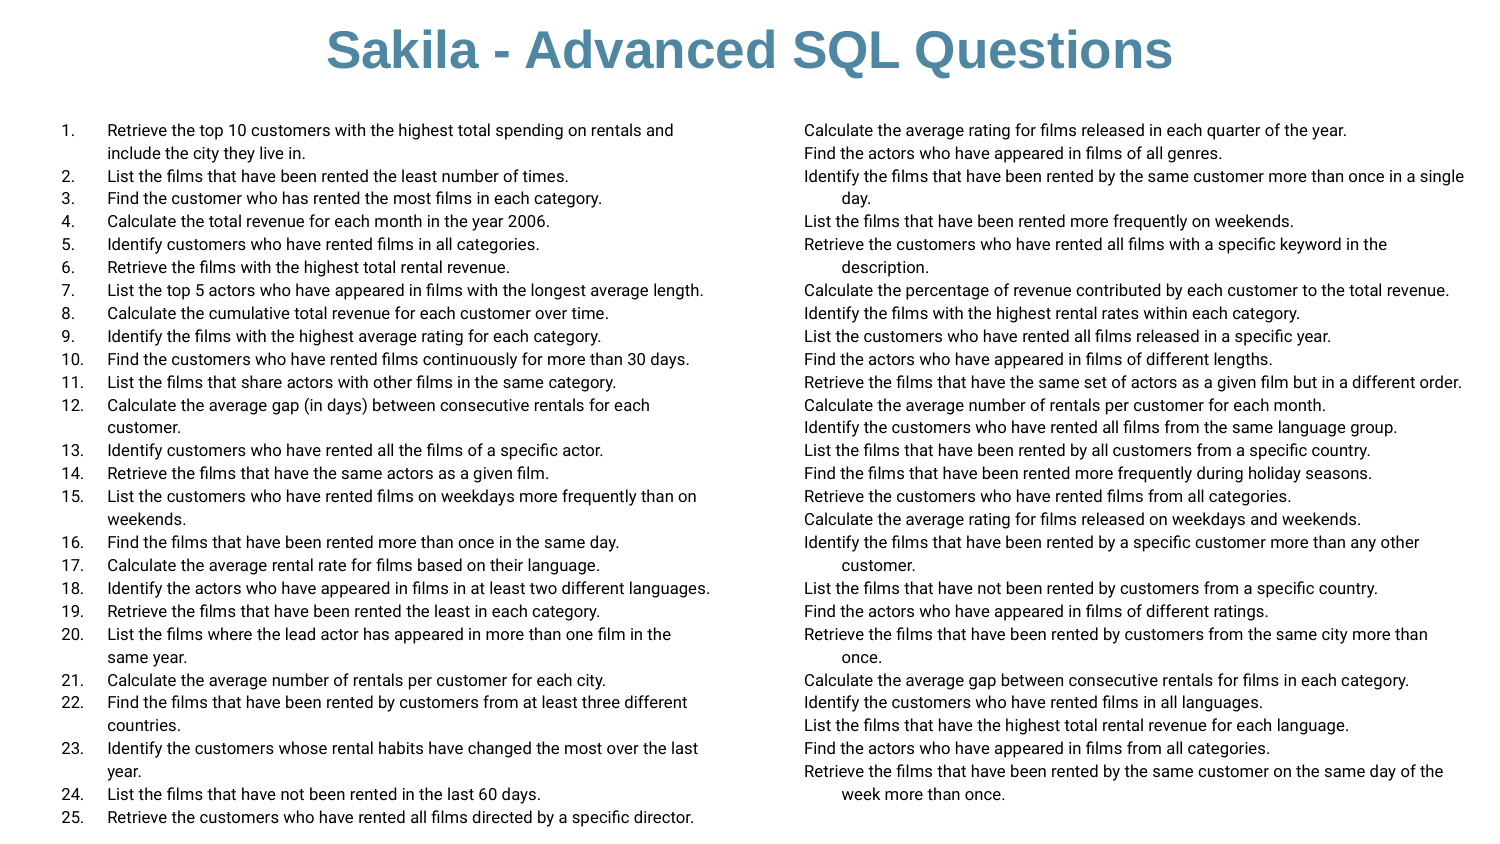

# Sakila - Advanced SQL Questions
Retrieve the top 10 customers with the highest total spending on rentals and include the city they live in.
List the films that have been rented the least number of times.
Find the customer who has rented the most films in each category.
Calculate the total revenue for each month in the year 2006.
Identify customers who have rented films in all categories.
Retrieve the films with the highest total rental revenue.
List the top 5 actors who have appeared in films with the longest average length.
Calculate the cumulative total revenue for each customer over time.
Identify the films with the highest average rating for each category.
Find the customers who have rented films continuously for more than 30 days.
List the films that share actors with other films in the same category.
Calculate the average gap (in days) between consecutive rentals for each customer.
Identify customers who have rented all the films of a specific actor.
Retrieve the films that have the same actors as a given film.
List the customers who have rented films on weekdays more frequently than on weekends.
Find the films that have been rented more than once in the same day.
Calculate the average rental rate for films based on their language.
Identify the actors who have appeared in films in at least two different languages.
Retrieve the films that have been rented the least in each category.
List the films where the lead actor has appeared in more than one film in the same year.
Calculate the average number of rentals per customer for each city.
Find the films that have been rented by customers from at least three different countries.
Identify the customers whose rental habits have changed the most over the last year.
List the films that have not been rented in the last 60 days.
Retrieve the customers who have rented all films directed by a specific director.
Calculate the average rating for films released in each quarter of the year.
Find the actors who have appeared in films of all genres.
Identify the films that have been rented by the same customer more than once in a single day.
List the films that have been rented more frequently on weekends.
Retrieve the customers who have rented all films with a specific keyword in the description.
Calculate the percentage of revenue contributed by each customer to the total revenue.
Identify the films with the highest rental rates within each category.
List the customers who have rented all films released in a specific year.
Find the actors who have appeared in films of different lengths.
Retrieve the films that have the same set of actors as a given film but in a different order.
Calculate the average number of rentals per customer for each month.
Identify the customers who have rented all films from the same language group.
List the films that have been rented by all customers from a specific country.
Find the films that have been rented more frequently during holiday seasons.
Retrieve the customers who have rented films from all categories.
Calculate the average rating for films released on weekdays and weekends.
Identify the films that have been rented by a specific customer more than any other customer.
List the films that have not been rented by customers from a specific country.
Find the actors who have appeared in films of different ratings.
Retrieve the films that have been rented by customers from the same city more than once.
Calculate the average gap between consecutive rentals for films in each category.
Identify the customers who have rented films in all languages.
List the films that have the highest total rental revenue for each language.
Find the actors who have appeared in films from all categories.
Retrieve the films that have been rented by the same customer on the same day of the week more than once.